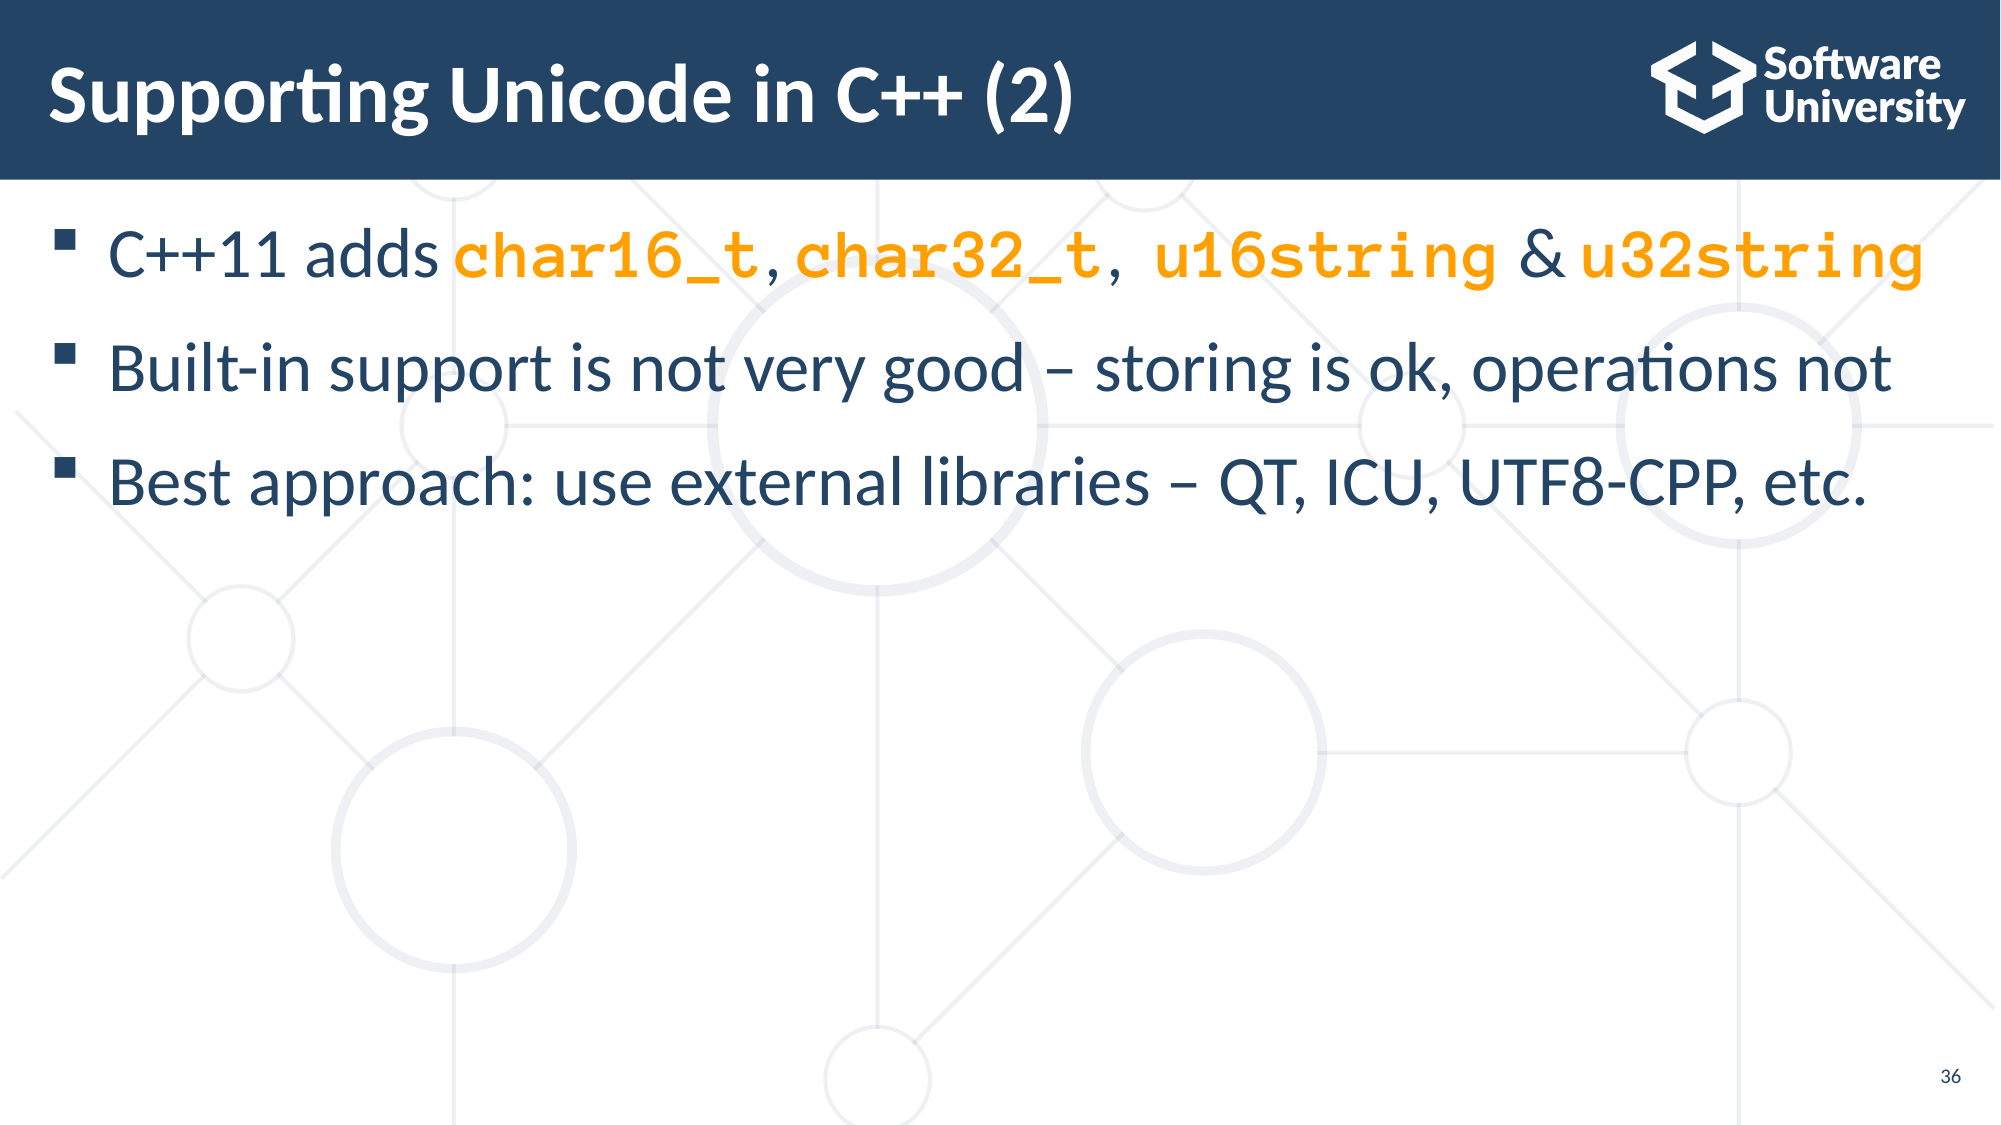

# Supporting Unicode in C++ (2)
C++11 adds char16_t, char32_t,  u16string & u32string
Built-in support is not very good – storing is ok, operations not
Best approach: use external libraries – QT, ICU, UTF8-CPP, etc.

36